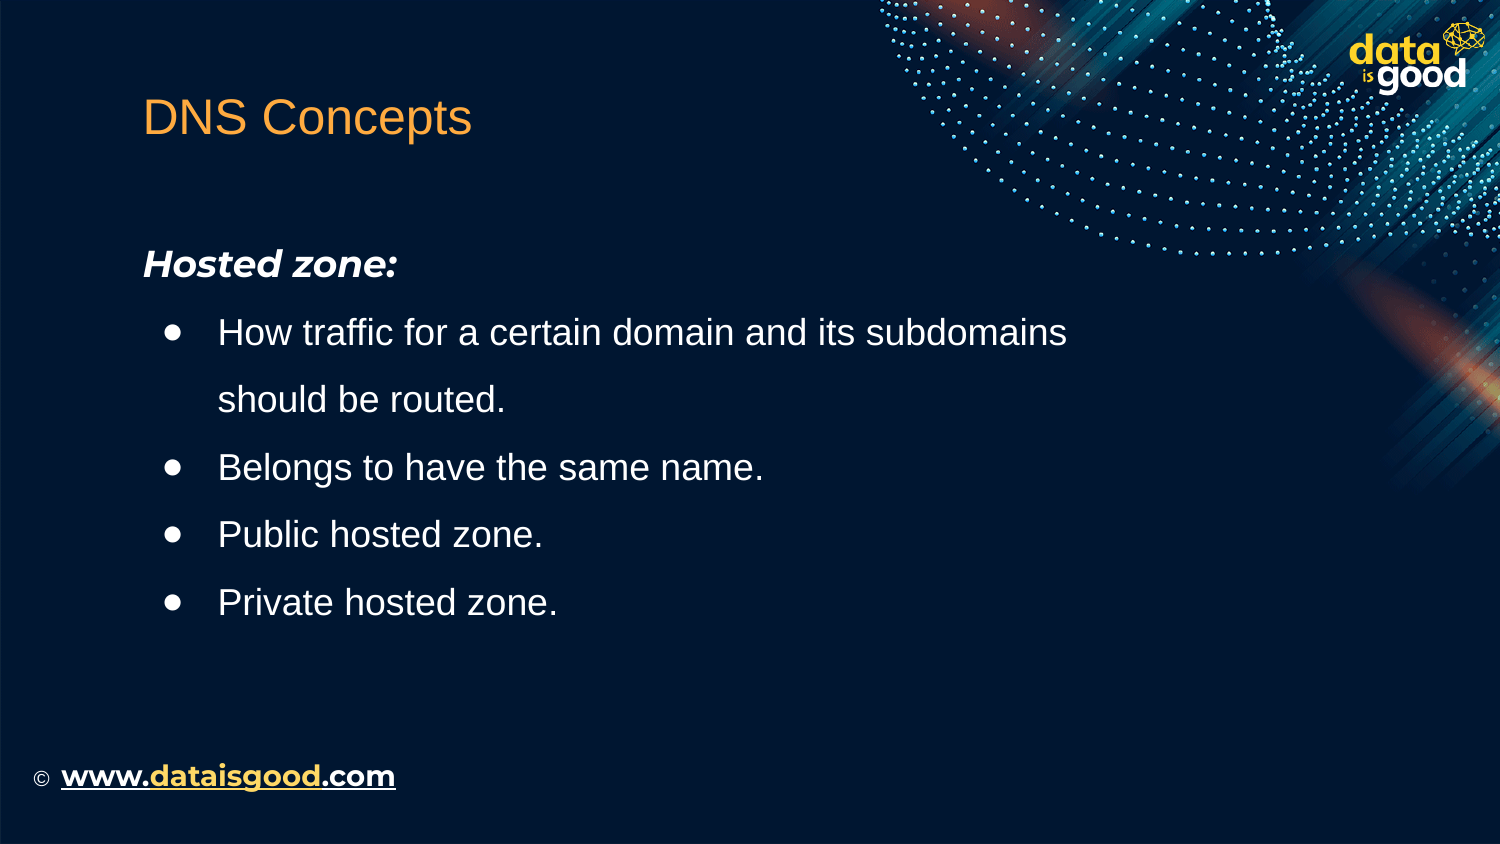

# DNS Concepts
Hosted zone:
How traffic for a certain domain and its subdomains should be routed.
Belongs to have the same name.
Public hosted zone.
Private hosted zone.